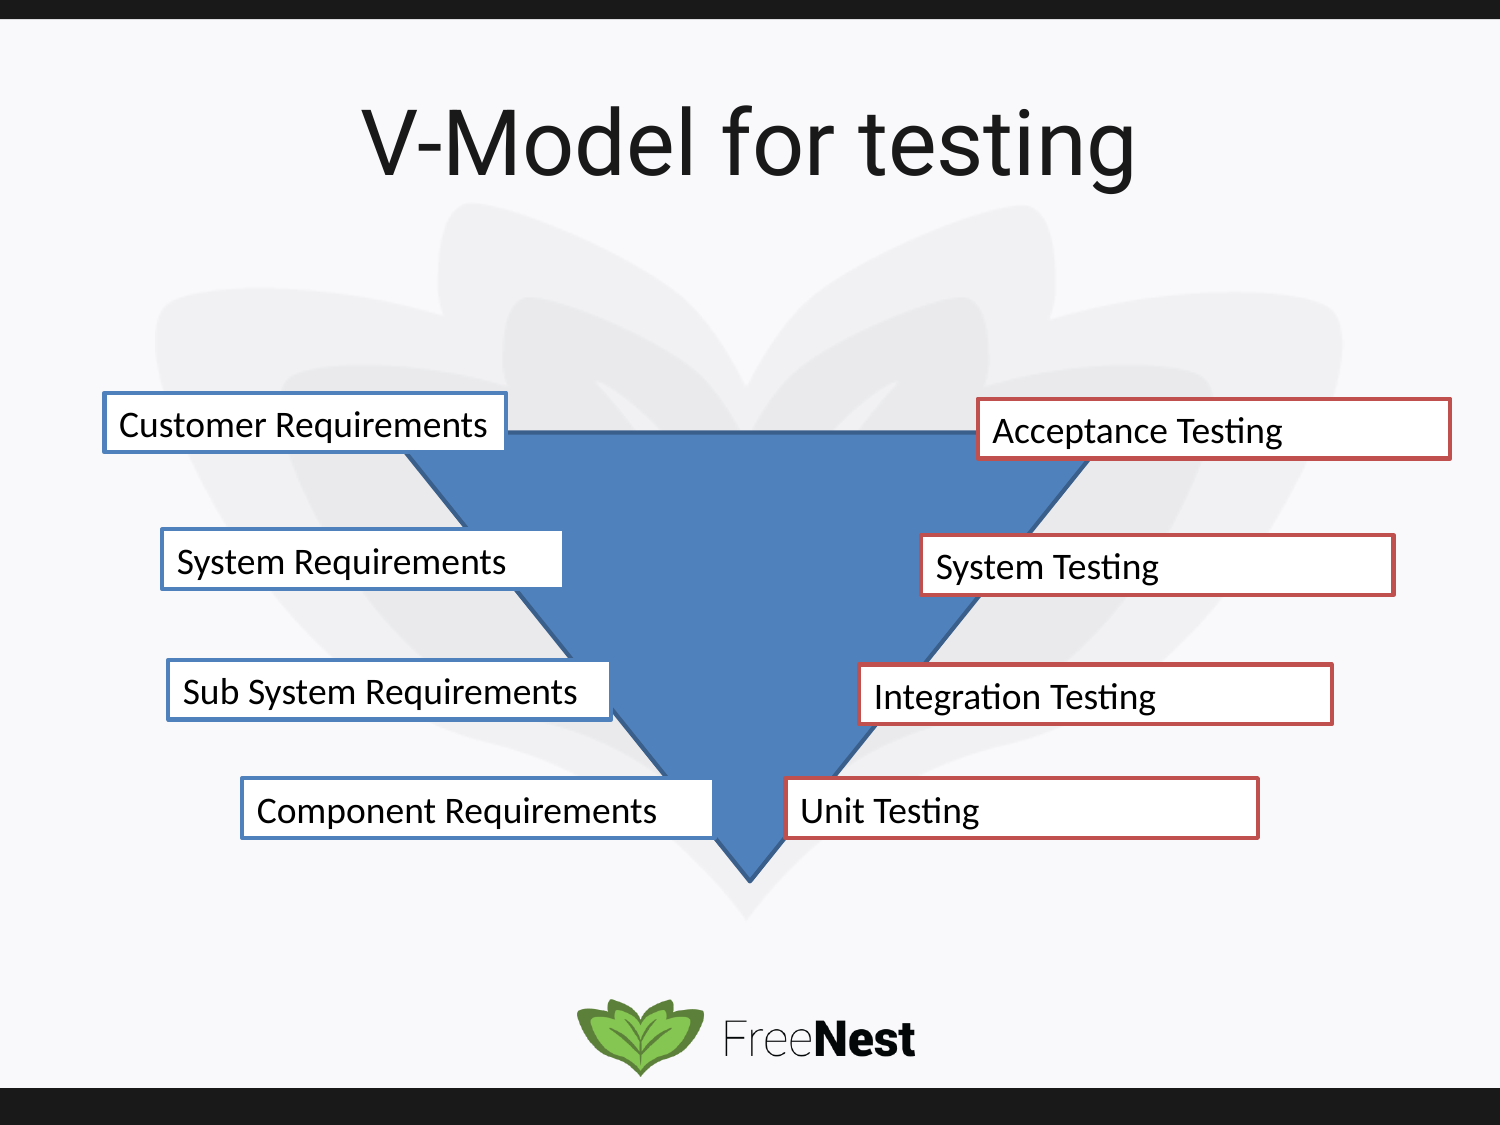

# V-Model for testing
Customer Requirements
Acceptance Testing

System Requirements
System Testing
Sub System Requirements
Integration Testing
Component Requirements
Unit Testing